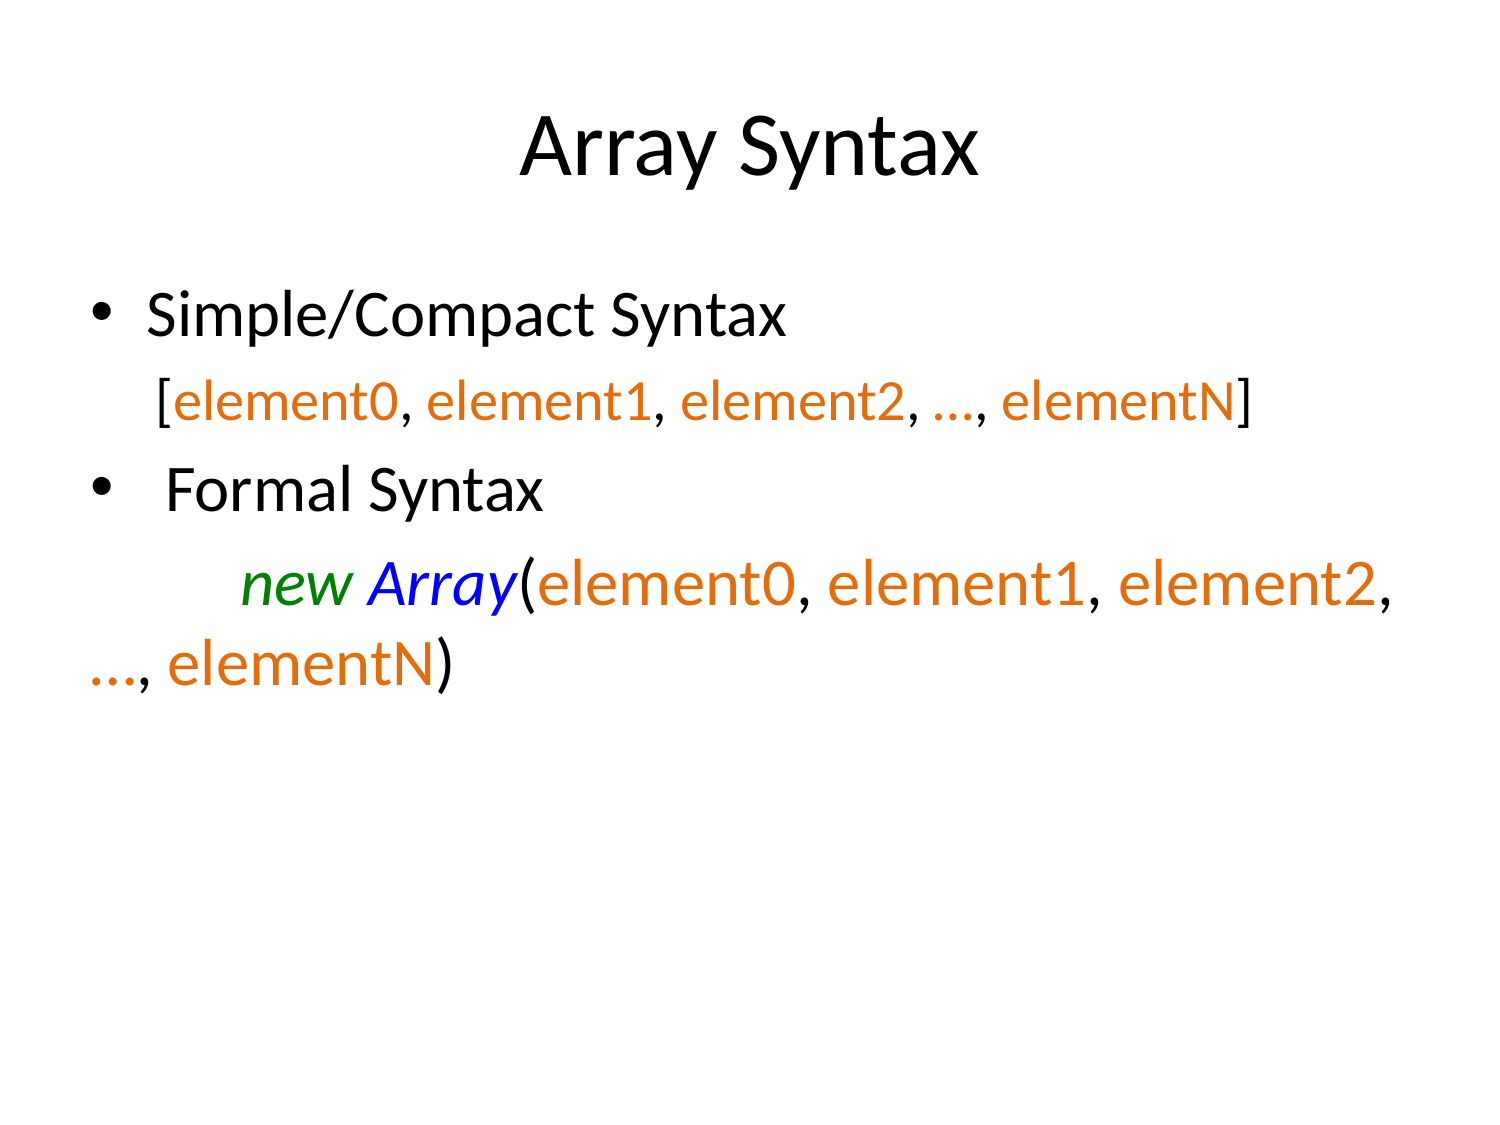

# Array Syntax
Simple/Compact Syntax
[element0, element1, element2, …, elementN]
Formal Syntax
	new Array(element0, element1, element2, …, elementN)